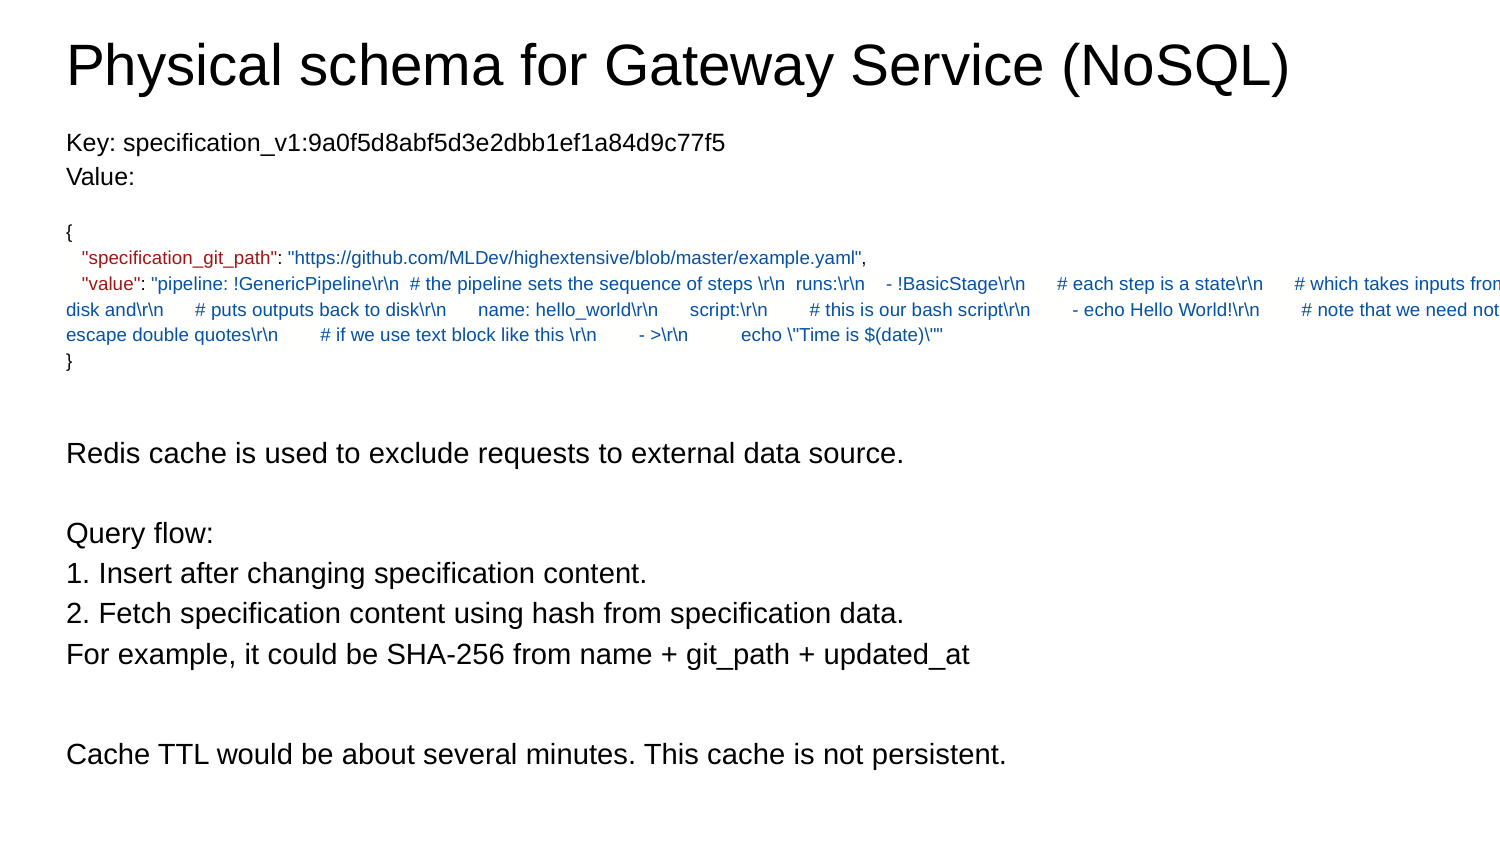

# Physical schema for Gateway Service (NoSQL)
Key: specification_v1:9a0f5d8abf5d3e2dbb1ef1a84d9c77f5
Value:

{
   "specification_git_path": "https://github.com/MLDev/highextensive/blob/master/example.yaml",
   "value": "pipeline: !GenericPipeline\r\n  # the pipeline sets the sequence of steps \r\n  runs:\r\n    - !BasicStage\r\n      # each step is a state\r\n      # which takes inputs from disk and\r\n      # puts outputs back to disk\r\n      name: hello_world\r\n      script:\r\n        # this is our bash script\r\n        - echo Hello World!\r\n        # note that we need not to escape double quotes\r\n        # if we use text block like this \r\n        - >\r\n          echo \"Time is $(date)\""
}

Redis cache is used to exclude requests to external data source.
Query flow:
1. Insert after changing specification content.
2. Fetch specification content using hash from specification data.
For example, it could be SHA-256 from name + git_path + updated_at
Cache TTL would be about several minutes. This cache is not persistent.